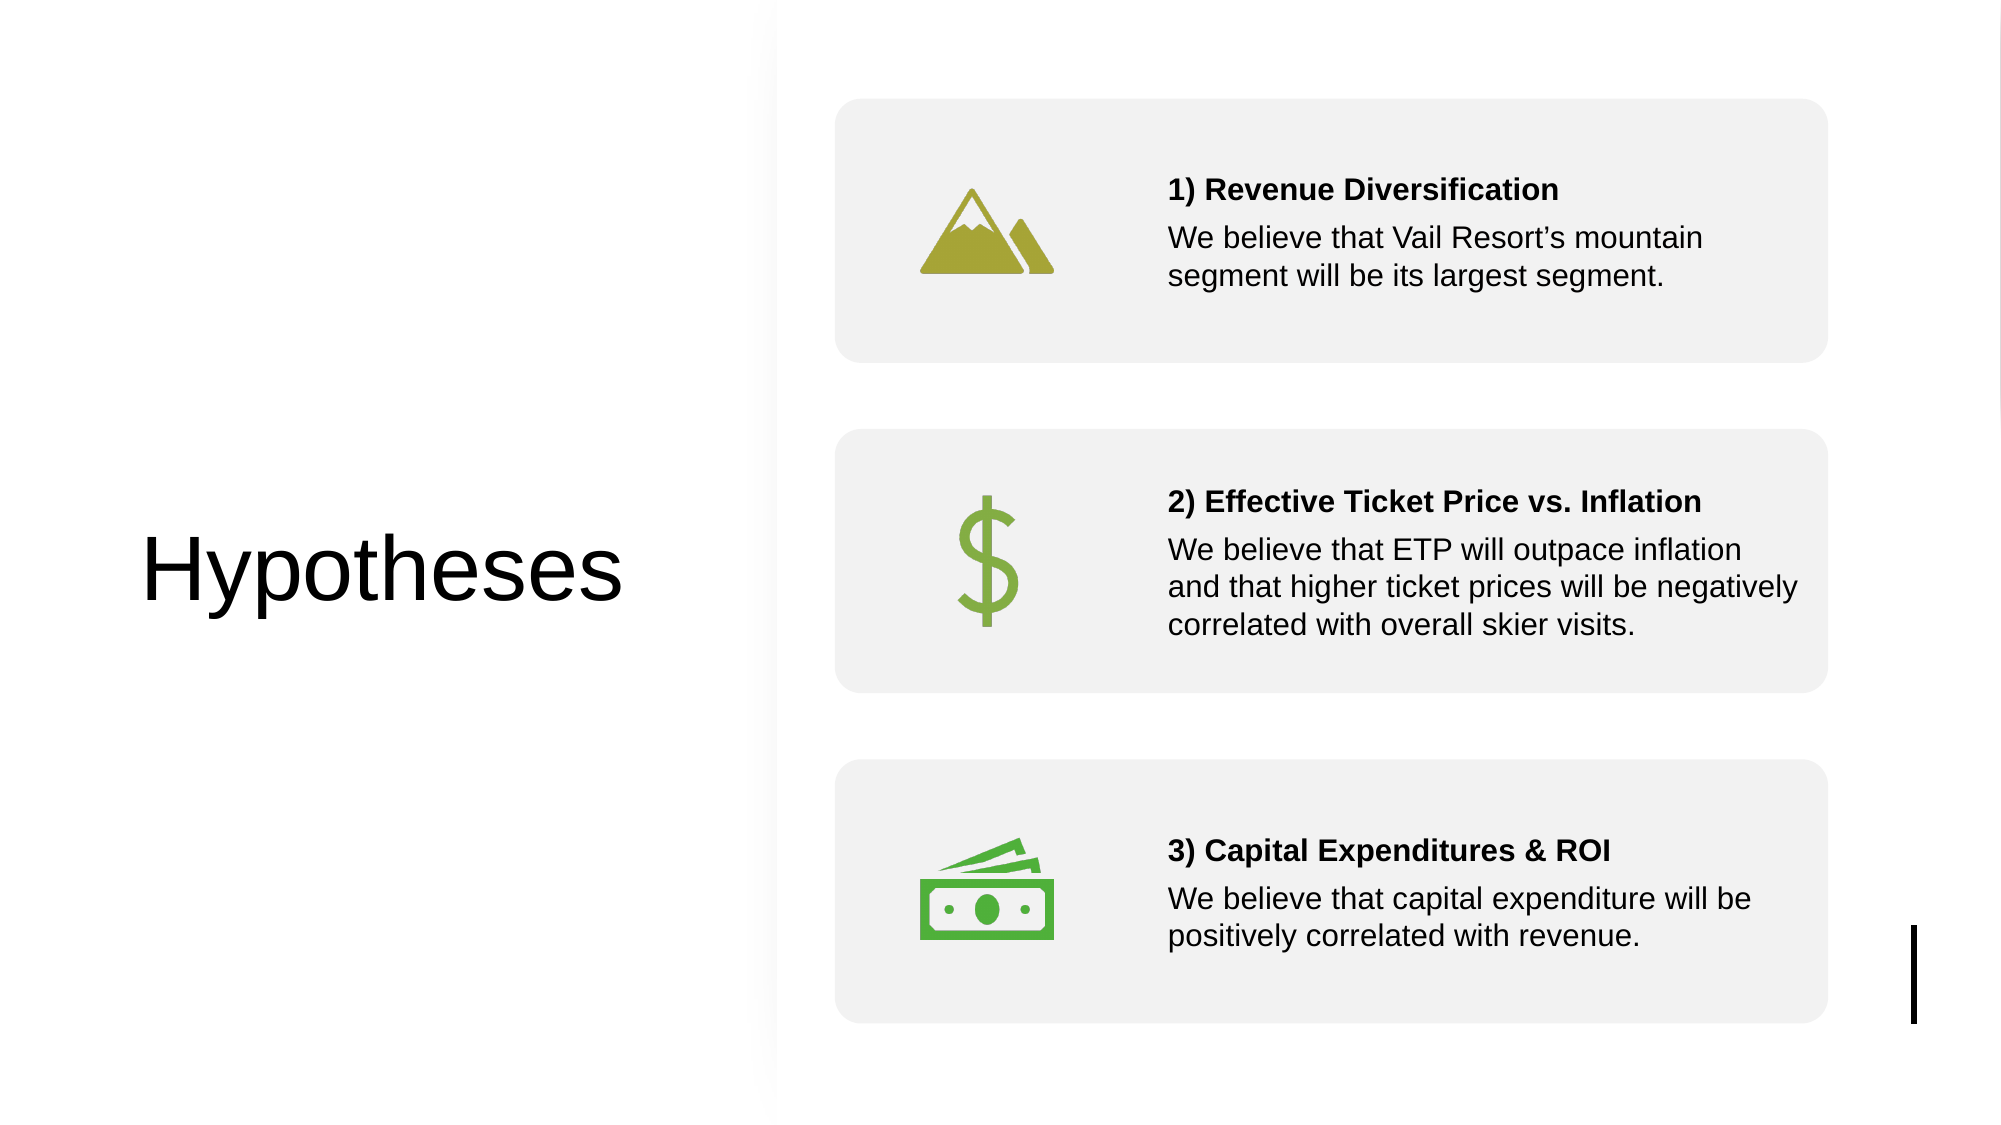

1) Revenue Diversification
We believe that Vail Resort’s mountain segment will be its largest segment.
2) Effective Ticket Price vs. Inflation
We believe that ETP will outpace inflation and that higher ticket prices will be negatively correlated with overall skier visits.
3) Capital Expenditures & ROI
We believe that capital expenditure will be positively correlated with revenue.
# Hypotheses